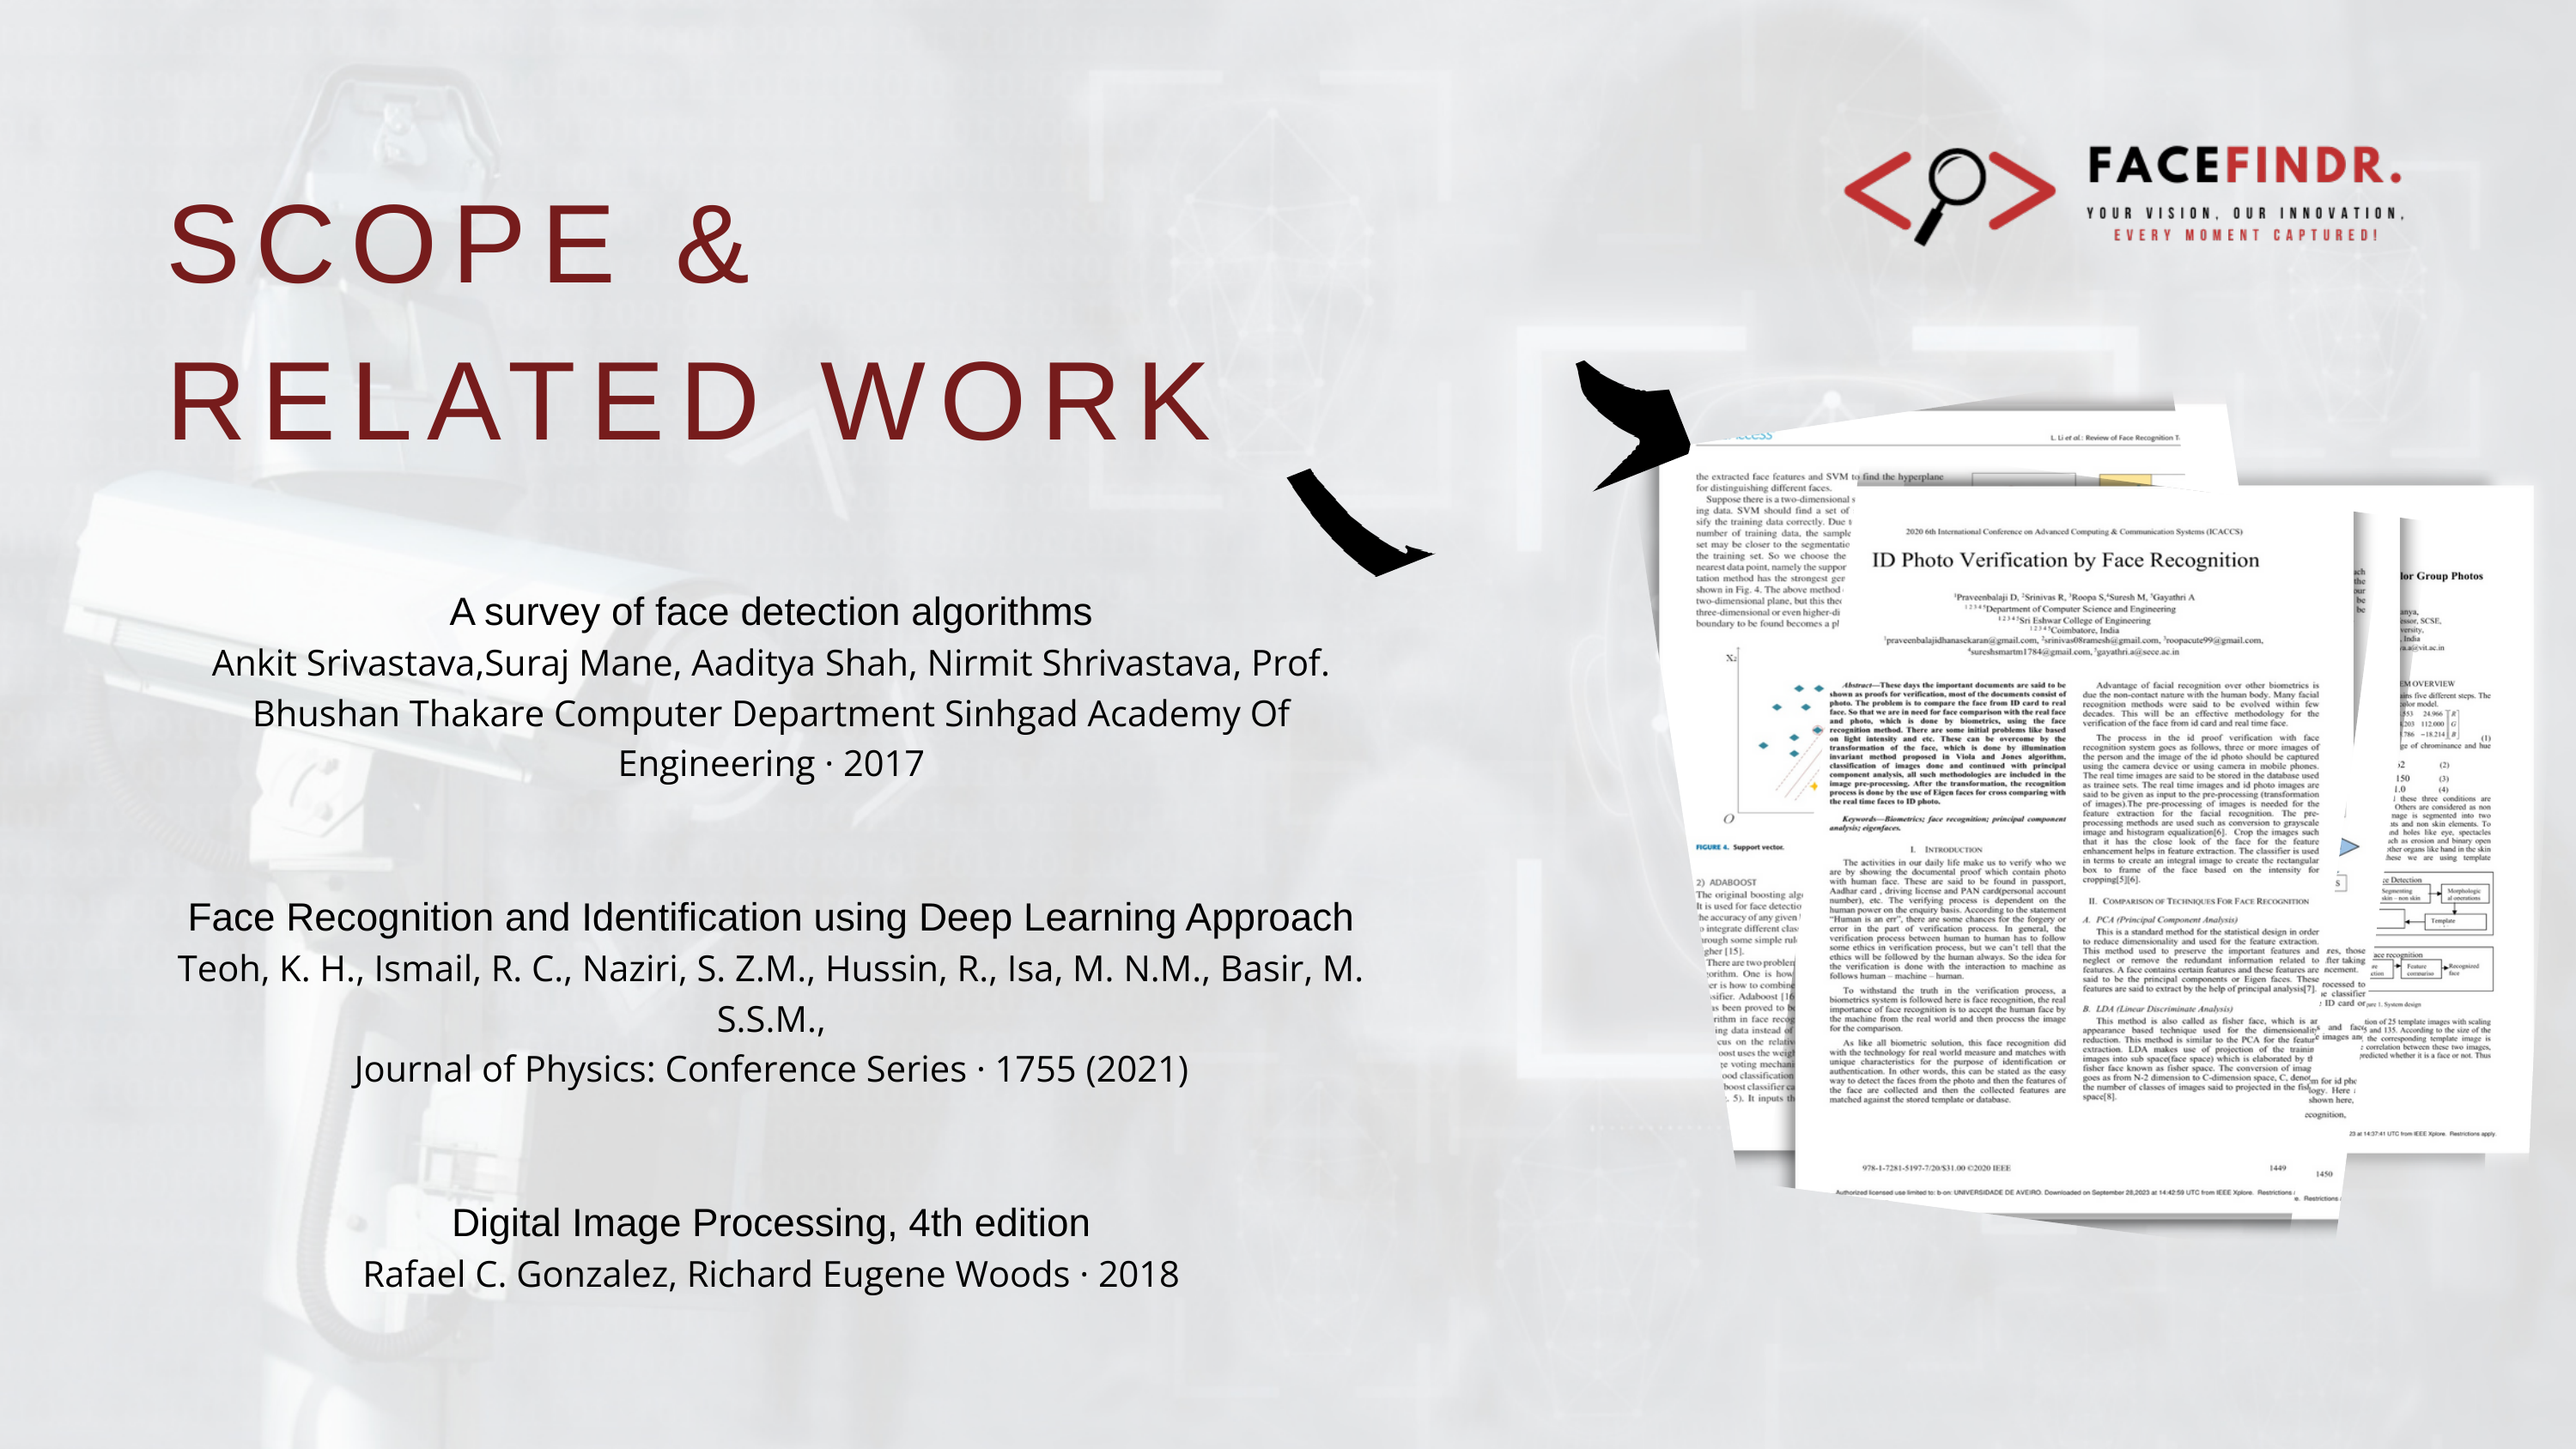

SCOPE & RELATED WORK

A survey of face detection algorithms
Ankit Srivastava,Suraj Mane, Aaditya Shah, Nirmit Shrivastava, Prof. Bhushan Thakare Computer Department Sinhgad Academy Of Engineering · 2017

Face Recognition and Identification using Deep Learning Approach
Teoh, K. H., Ismail, R. C., Naziri, S. Z.M., Hussin, R., Isa, M. N.M., Basir, M. S.S.M.,
Journal of Physics: Conference Series · 1755 (2021)

Digital Image Processing, 4th edition
Rafael C. Gonzalez, Richard Eugene Woods · 2018